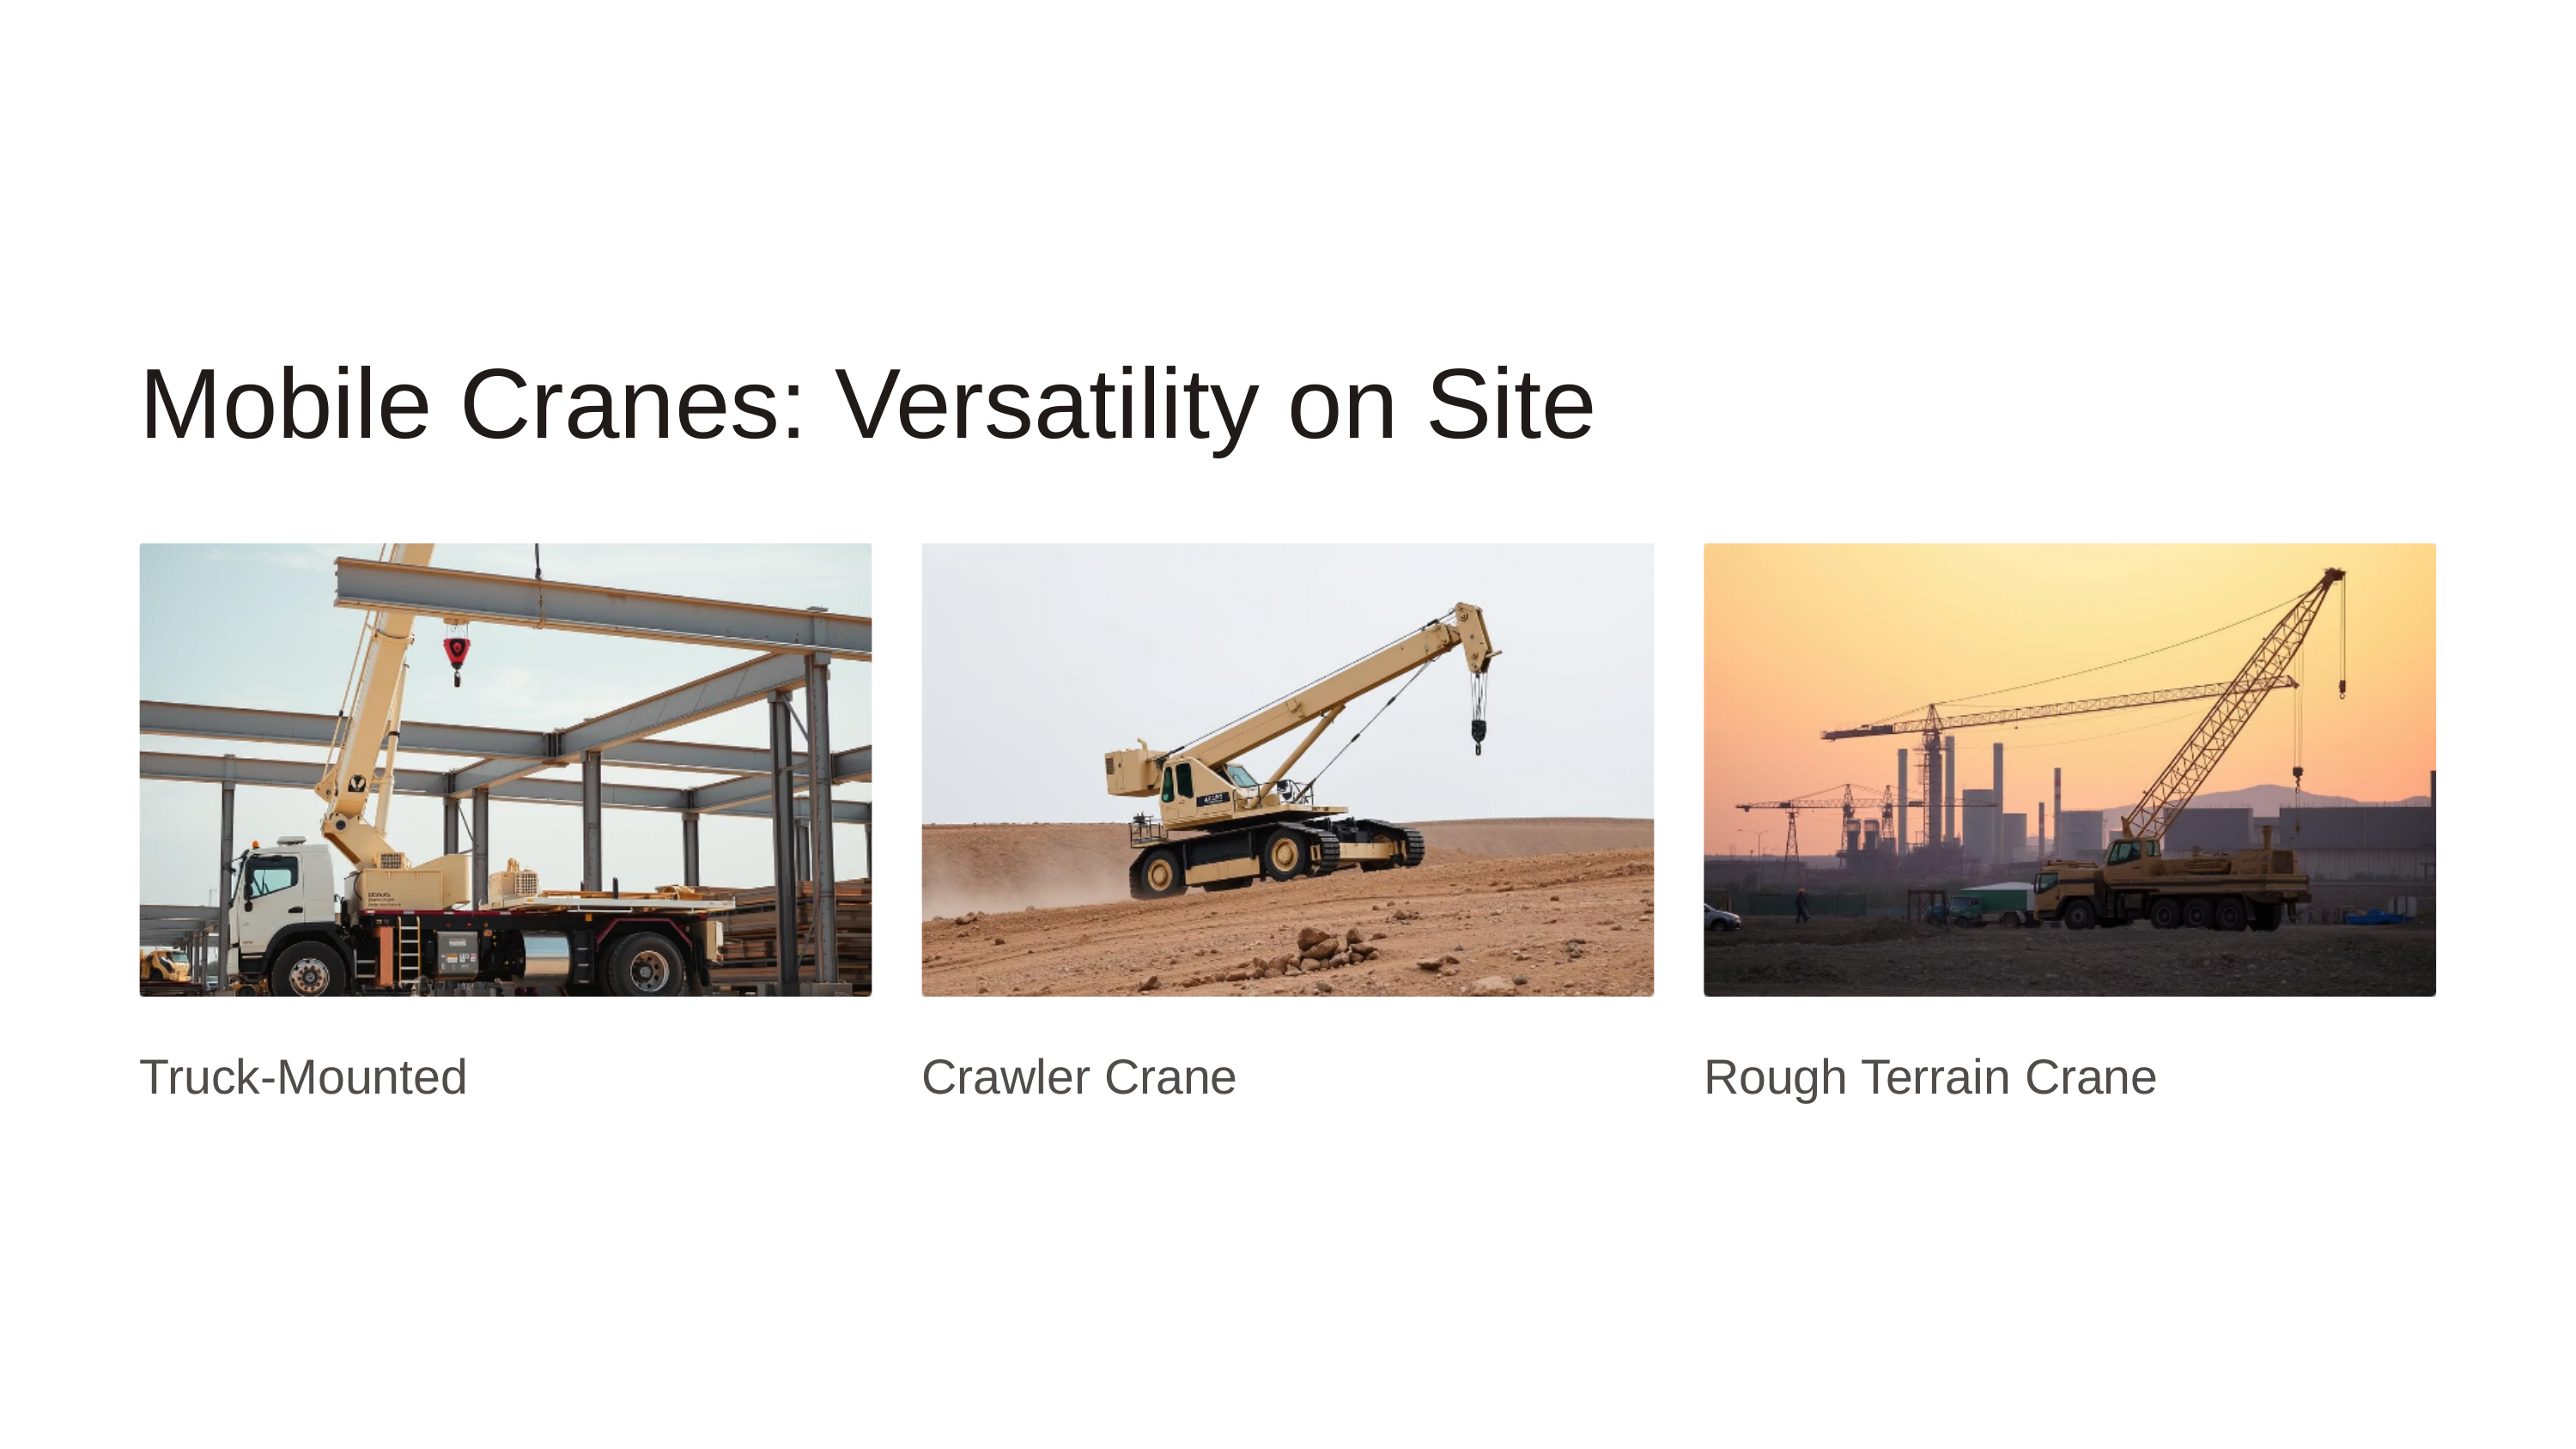

Mobile Cranes: Versatility on Site

Truck-Mounted

Crawler Crane

Rough Terrain Crane